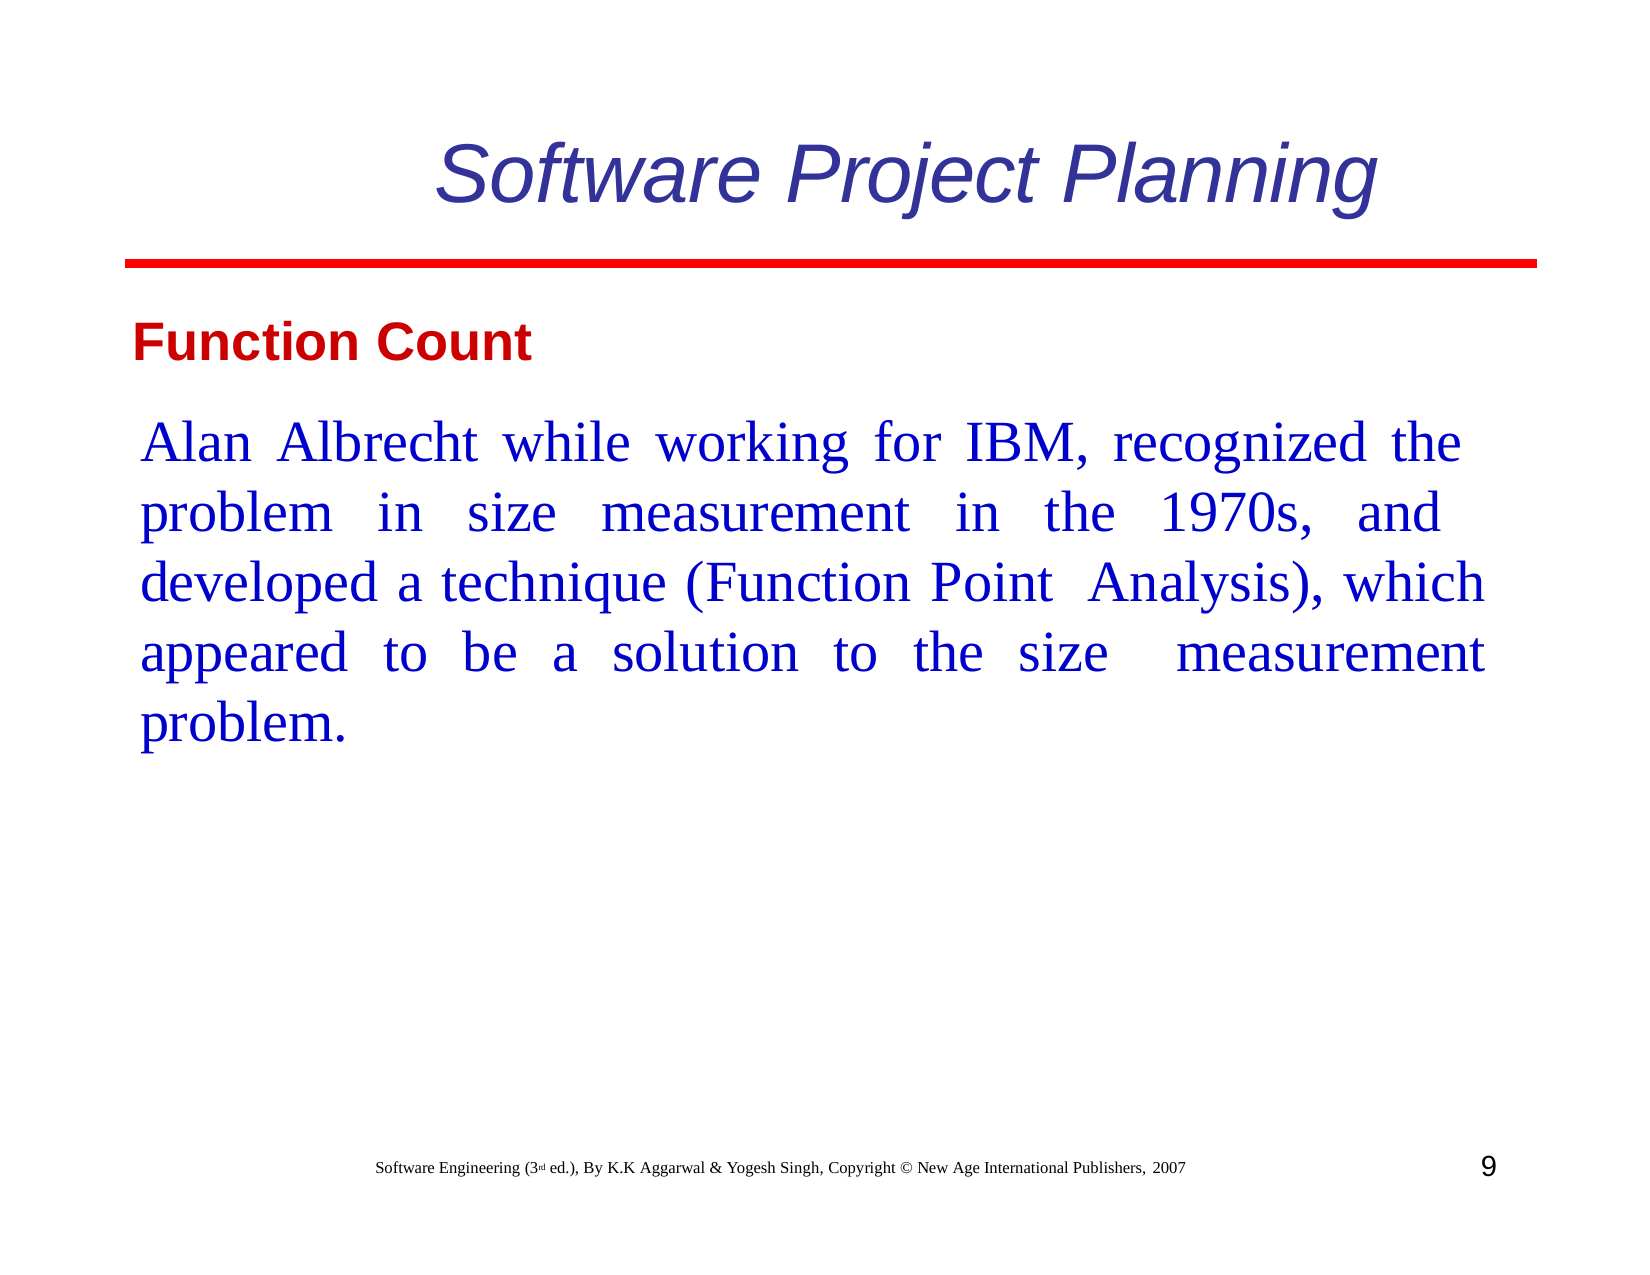

# Software Project Planning

Function Count
Alan Albrecht while working for IBM, recognized the  problem in size measurement in the 1970s, and  developed a technique (Function Point  Analysis), which appeared to be a solution to the size  measurement problem.
9
Software Engineering (3rd  ed.), By K.K Aggarwal & Yogesh Singh, Copyright © New Age International Publishers, 2007